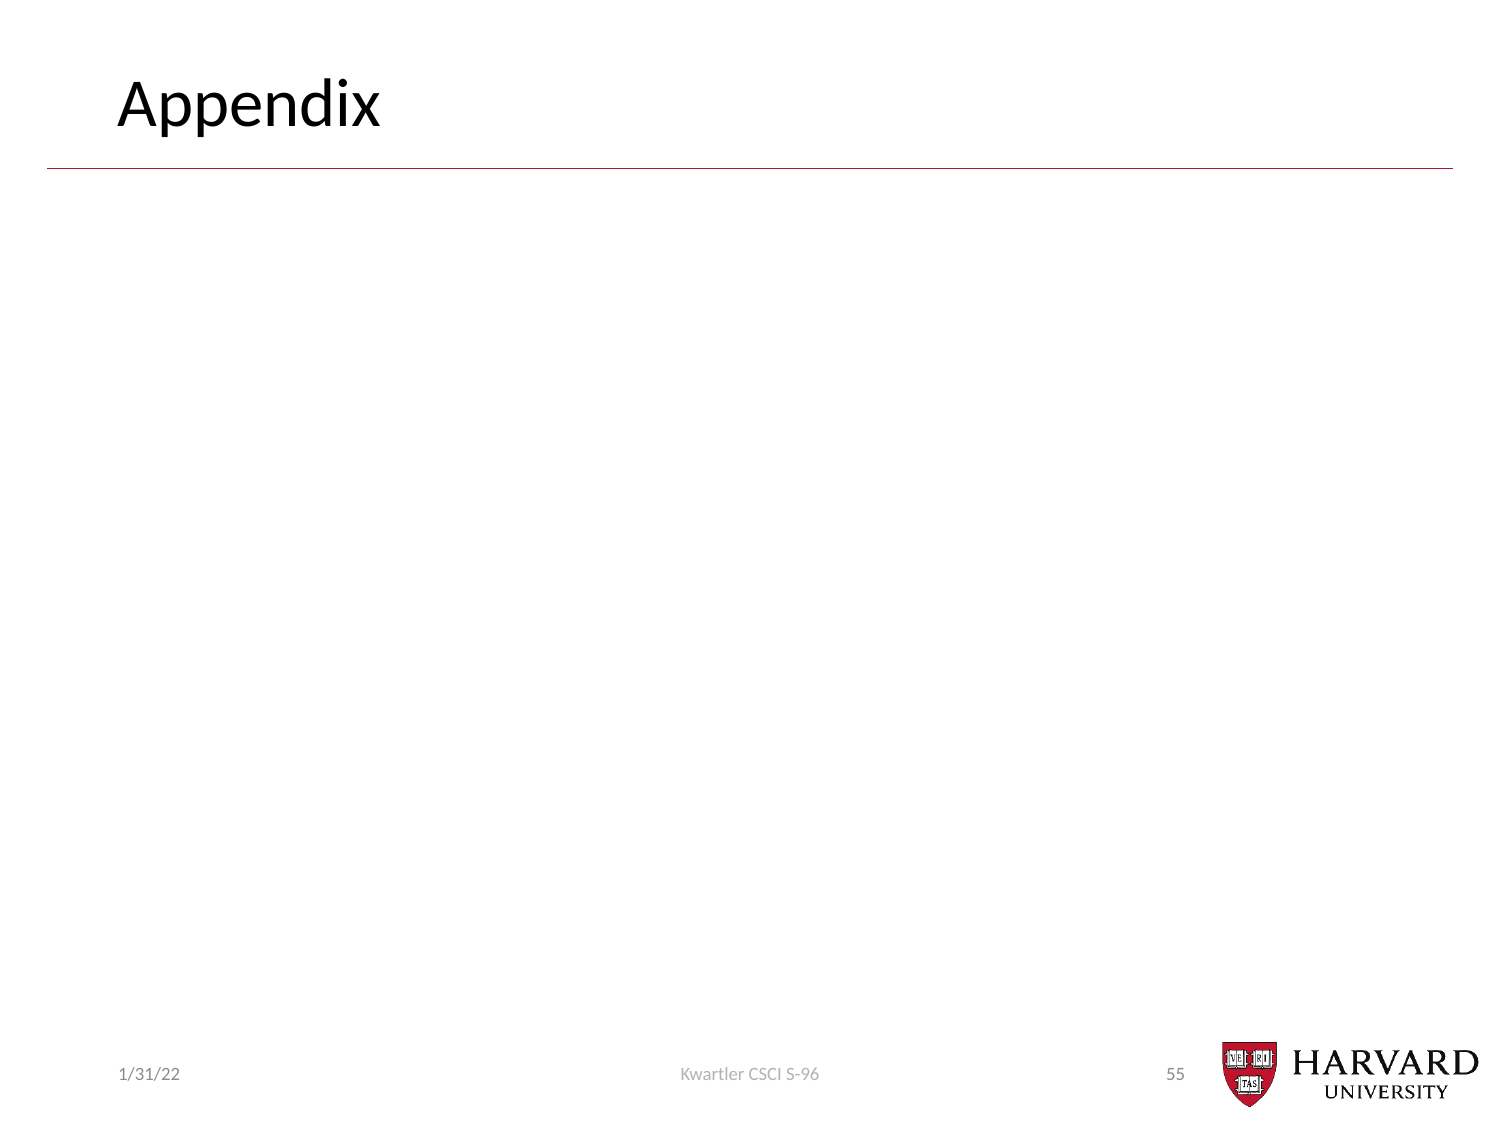

# Appendix

1/31/22
Kwartler CSCI S-96
55